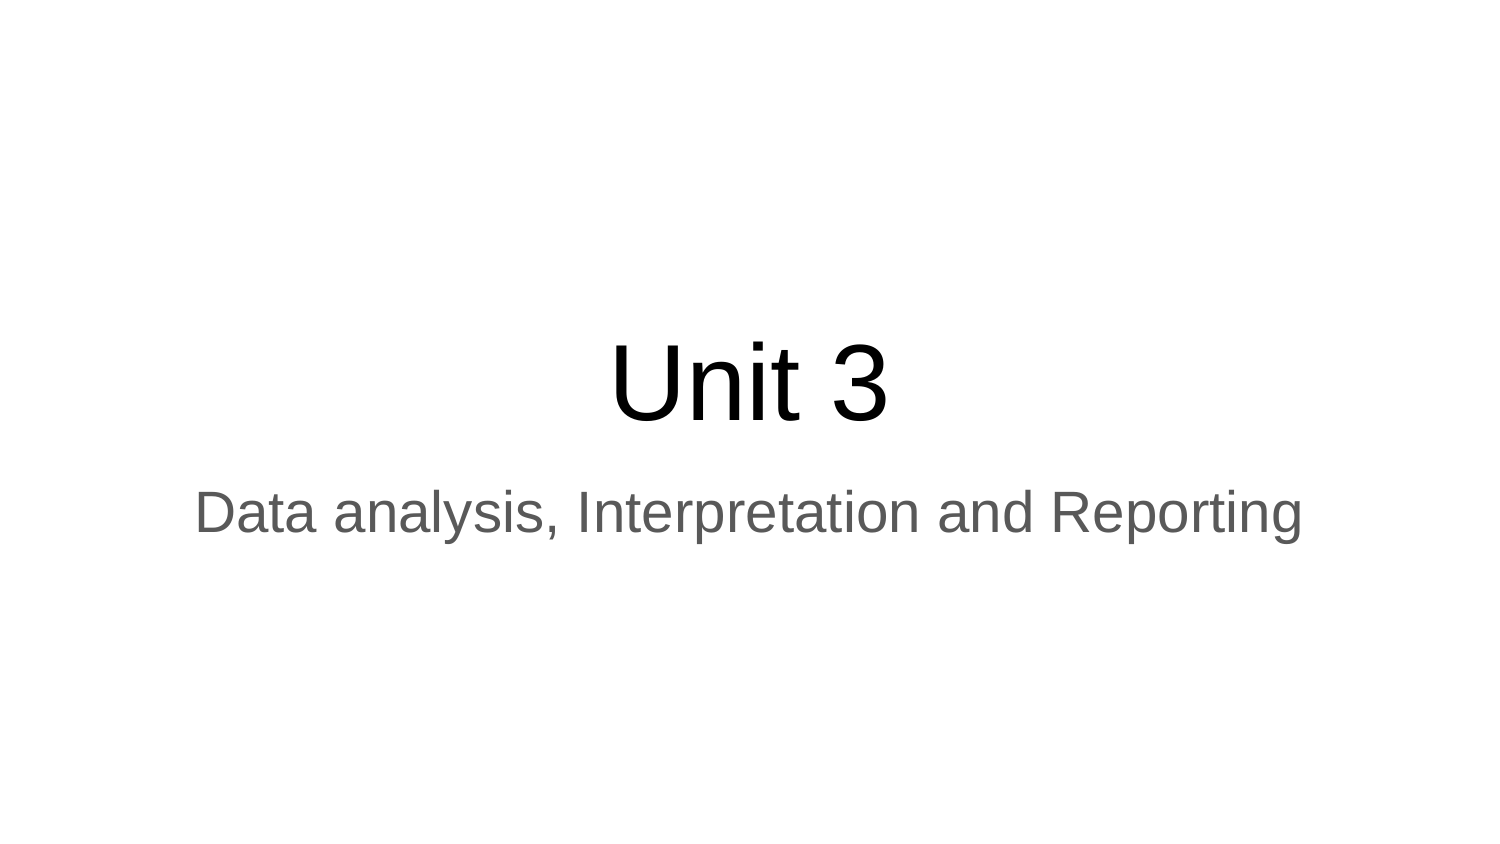

# Unit 3
Data analysis, Interpretation and Reporting